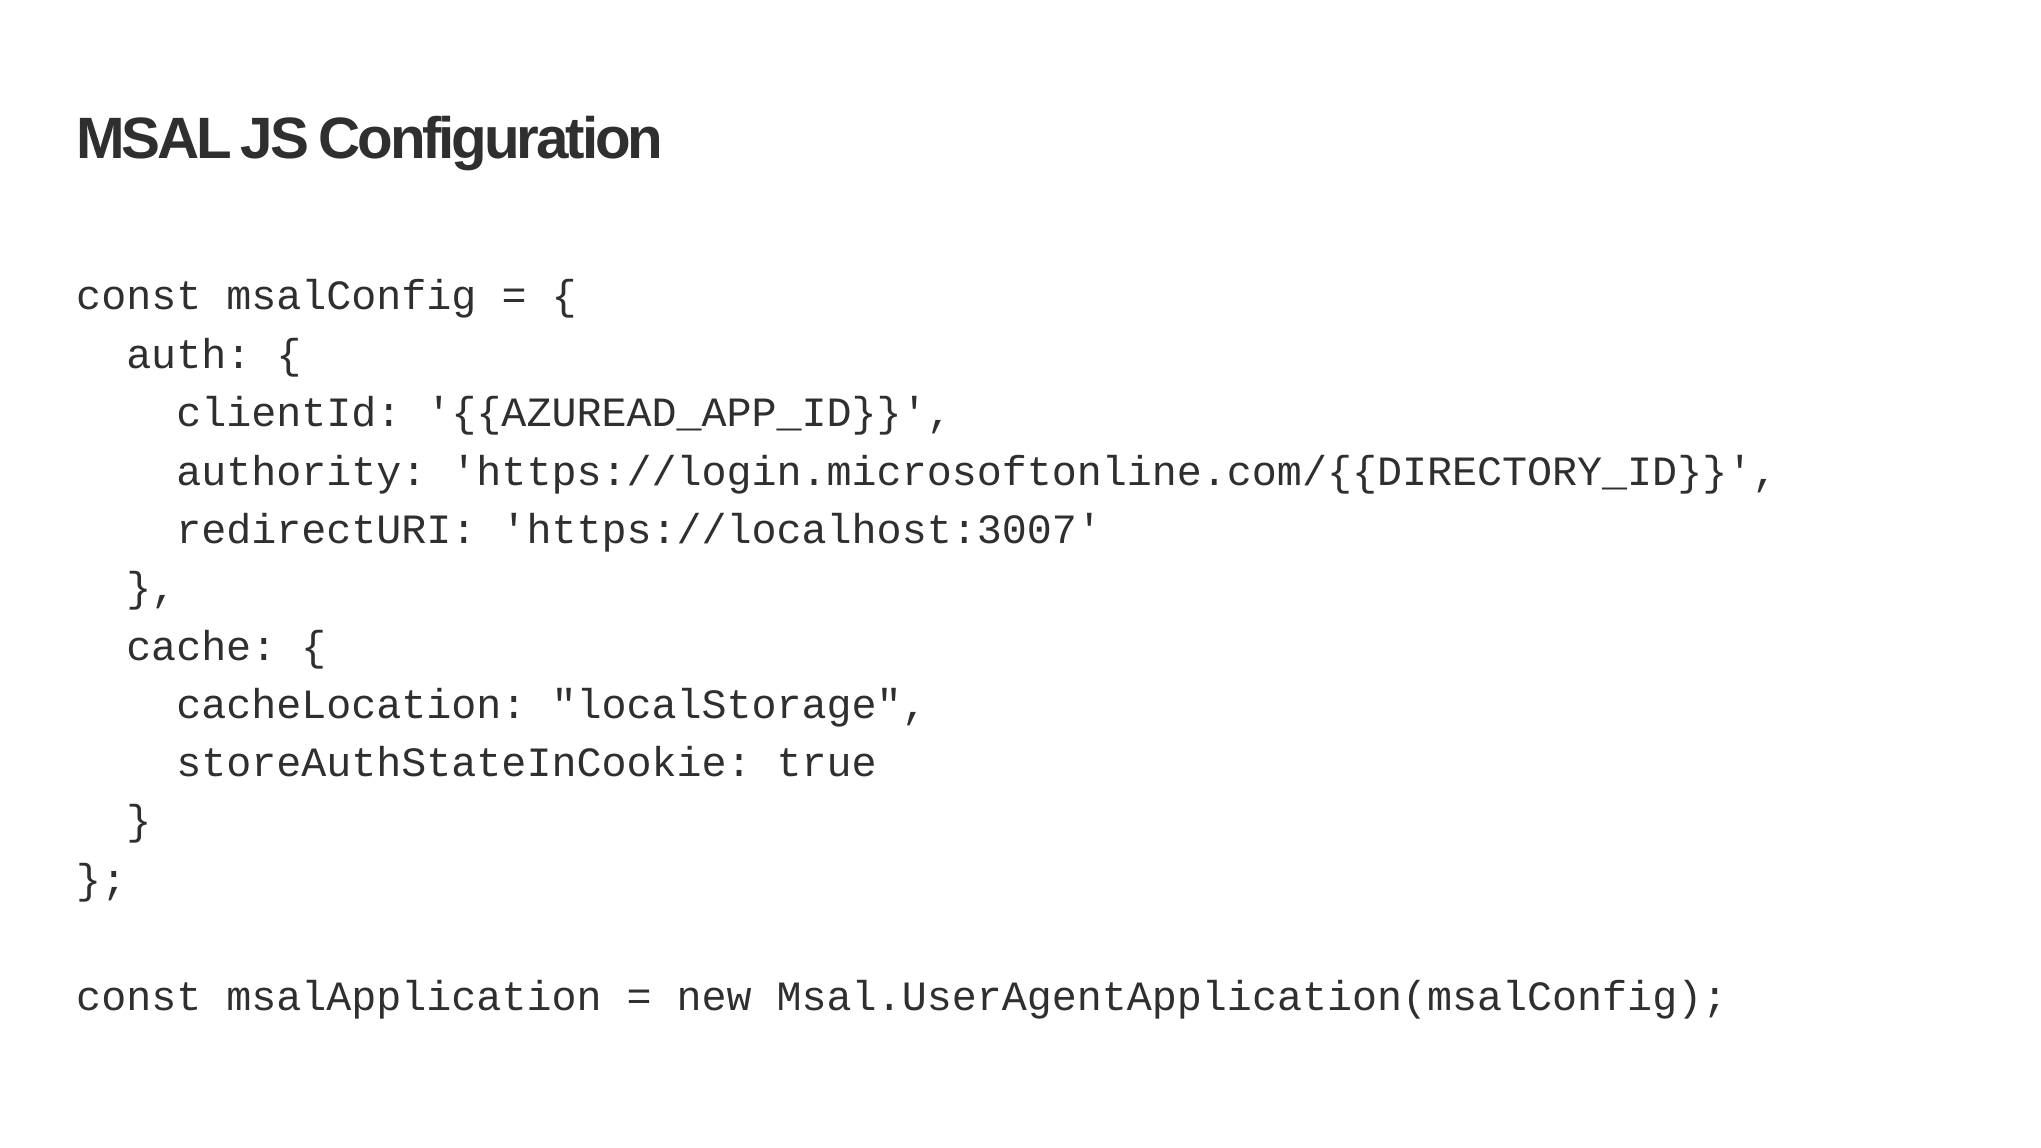

# MSAL JS Configuration
const msalConfig = {
  auth: {
    clientId: '{{AZUREAD_APP_ID}}',
    authority: 'https://login.microsoftonline.com/{{DIRECTORY_ID}}',
    redirectURI: 'https://localhost:3007'
  },
  cache: {
    cacheLocation: "localStorage",
    storeAuthStateInCookie: true
  }
};

const msalApplication = new Msal.UserAgentApplication(msalConfig);